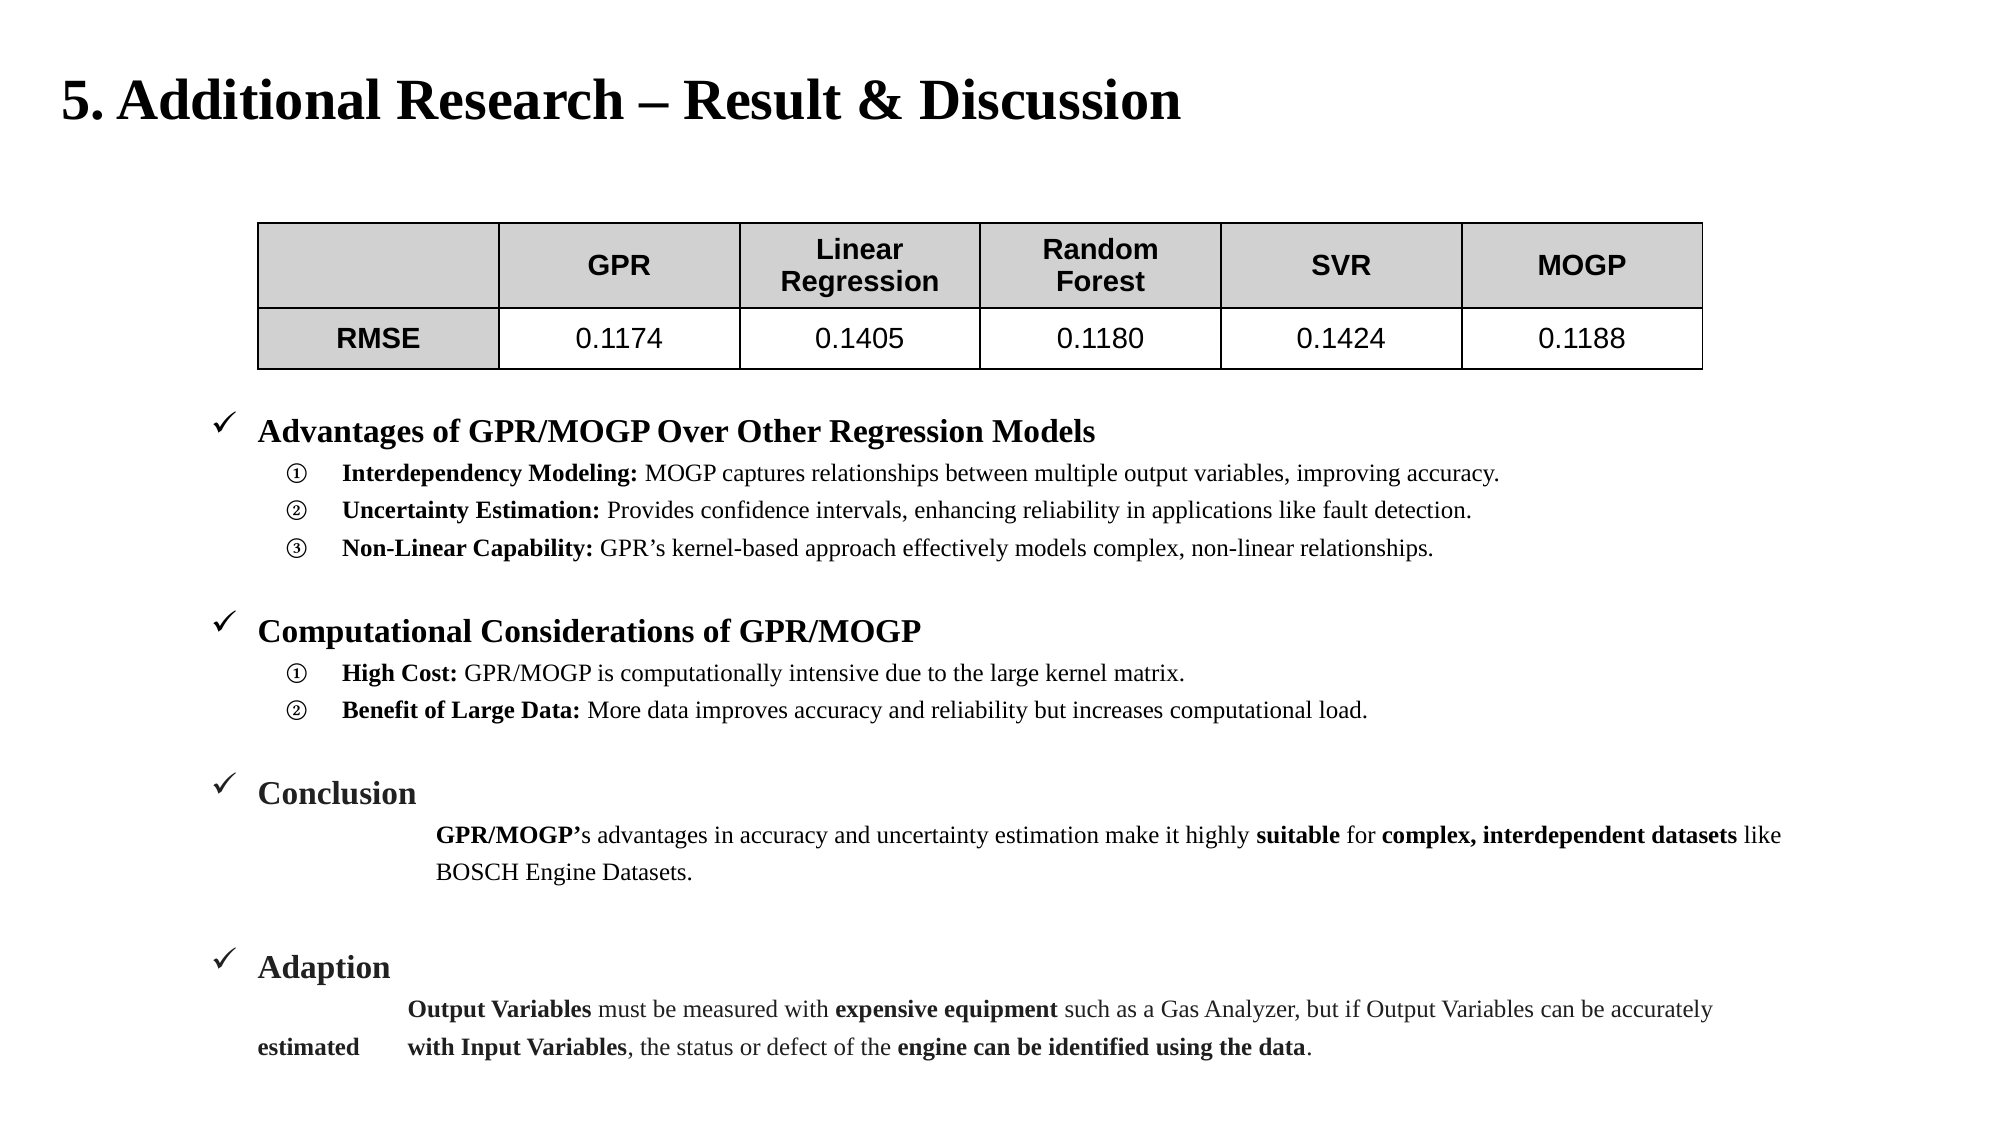

5. Additional Research – Result & Discussion
|  | GPR | Linear Regression | Random Forest | SVR | MOGP |
| --- | --- | --- | --- | --- | --- |
| RMSE | 0.1174 | 0.1405 | 0.1180 | 0.1424 | 0.1188 |
Advantages of GPR/MOGP Over Other Regression Models
Interdependency Modeling: MOGP captures relationships between multiple output variables, improving accuracy.
Uncertainty Estimation: Provides confidence intervals, enhancing reliability in applications like fault detection.
Non-Linear Capability: GPR’s kernel-based approach effectively models complex, non-linear relationships.

Computational Considerations of GPR/MOGP
High Cost: GPR/MOGP is computationally intensive due to the large kernel matrix.
Benefit of Large Data: More data improves accuracy and reliability but increases computational load.

Conclusion
	GPR/MOGP’s advantages in accuracy and uncertainty estimation make it highly suitable for complex, interdependent datasets like 	BOSCH Engine Datasets.

Adaption
	Output Variables must be measured with expensive equipment such as a Gas Analyzer, but if Output Variables can be accurately estimated 	with Input Variables, the status or defect of the engine can be identified using the data.